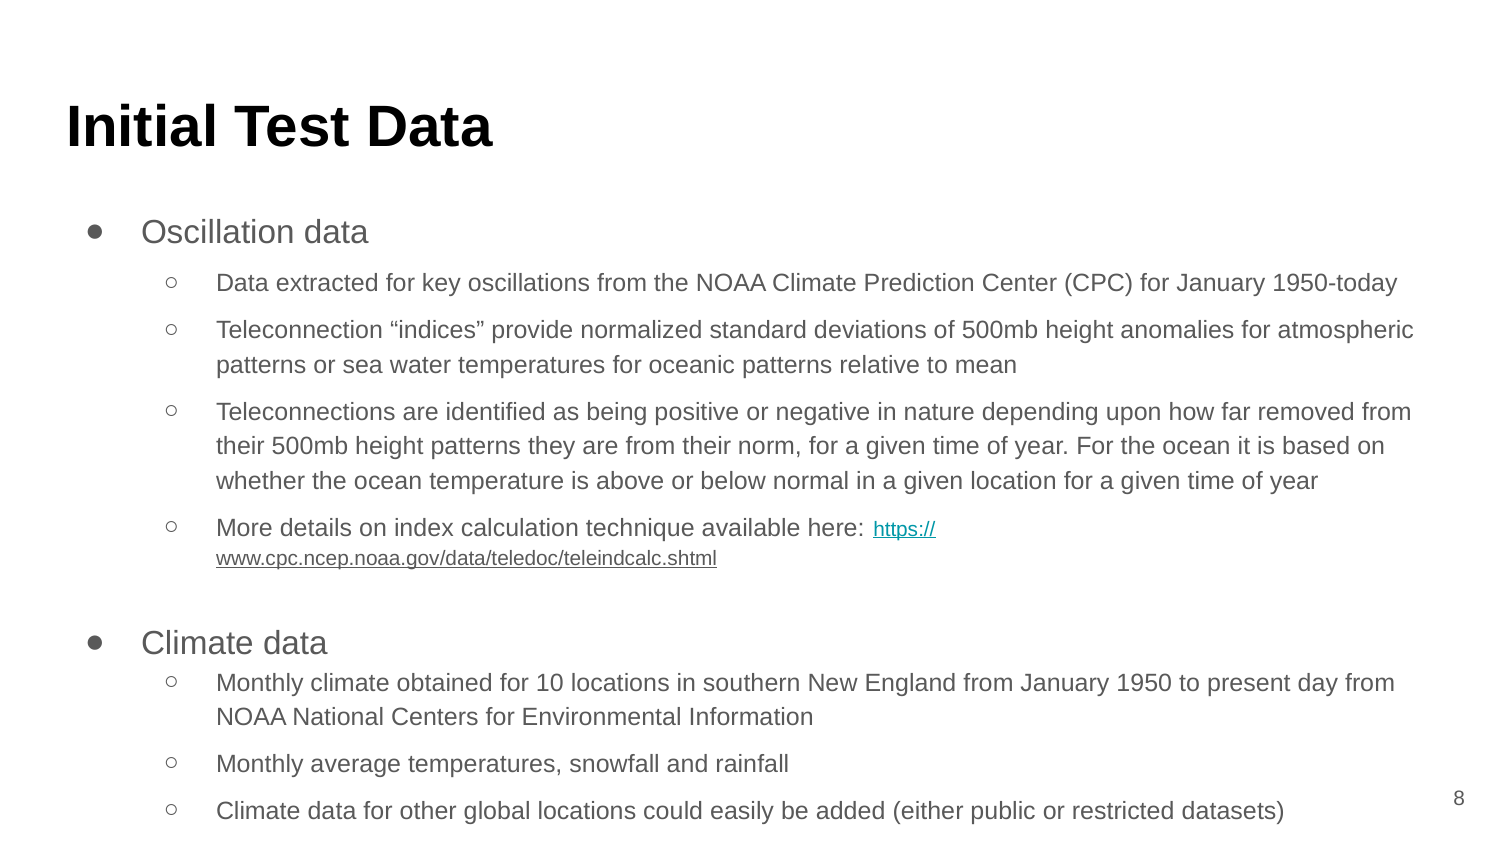

# Initial Test Data
Oscillation data
Data extracted for key oscillations from the NOAA Climate Prediction Center (CPC) for January 1950-today
Teleconnection “indices” provide normalized standard deviations of 500mb height anomalies for atmospheric patterns or sea water temperatures for oceanic patterns relative to mean
Teleconnections are identified as being positive or negative in nature depending upon how far removed from their 500mb height patterns they are from their norm, for a given time of year. For the ocean it is based on whether the ocean temperature is above or below normal in a given location for a given time of year
More details on index calculation technique available here: https://www.cpc.ncep.noaa.gov/data/teledoc/teleindcalc.shtml

Climate data
Monthly climate obtained for 10 locations in southern New England from January 1950 to present day from NOAA National Centers for Environmental Information
Monthly average temperatures, snowfall and rainfall
Climate data for other global locations could easily be added (either public or restricted datasets)

8